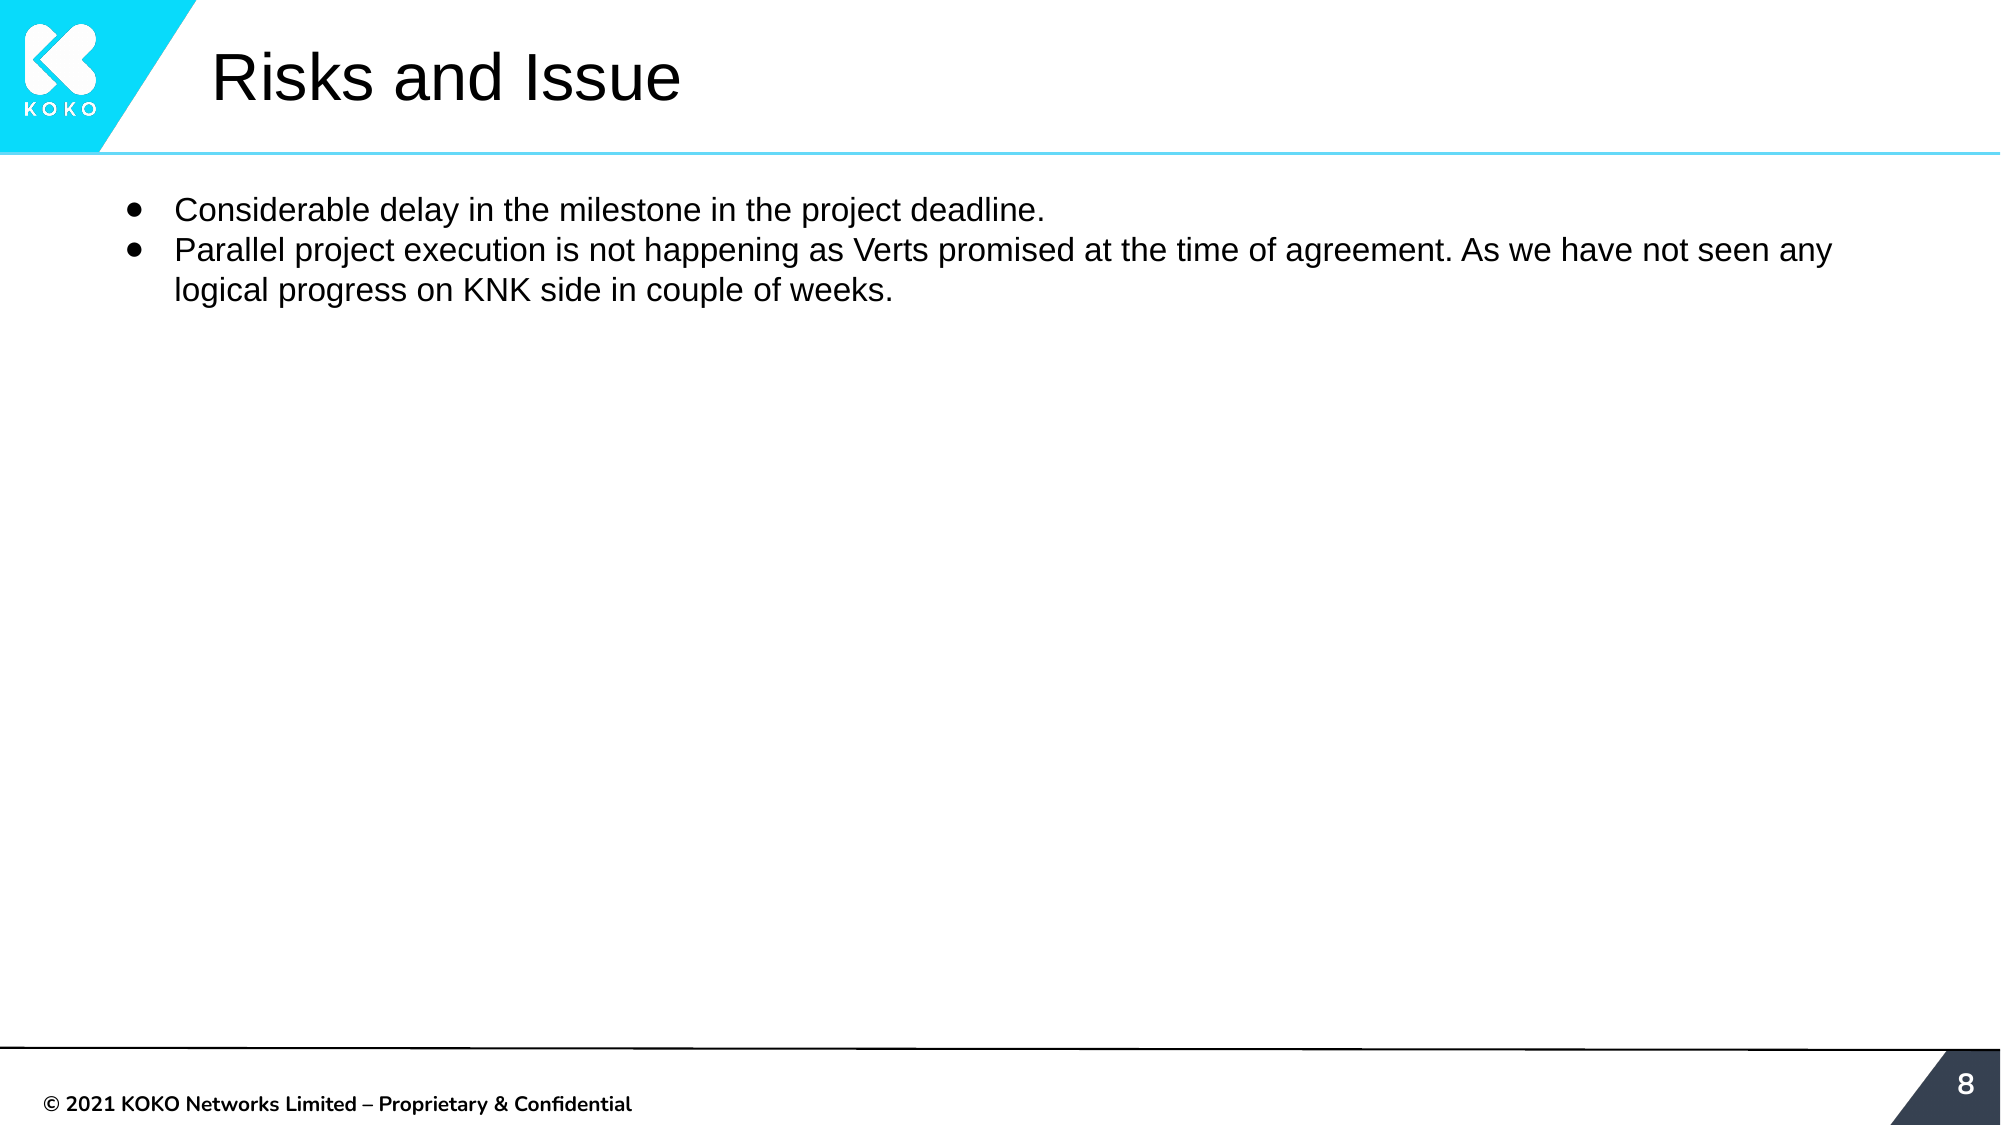

# Risks and Issue
Considerable delay in the milestone in the project deadline.
Parallel project execution is not happening as Verts promised at the time of agreement. As we have not seen any logical progress on KNK side in couple of weeks.

8